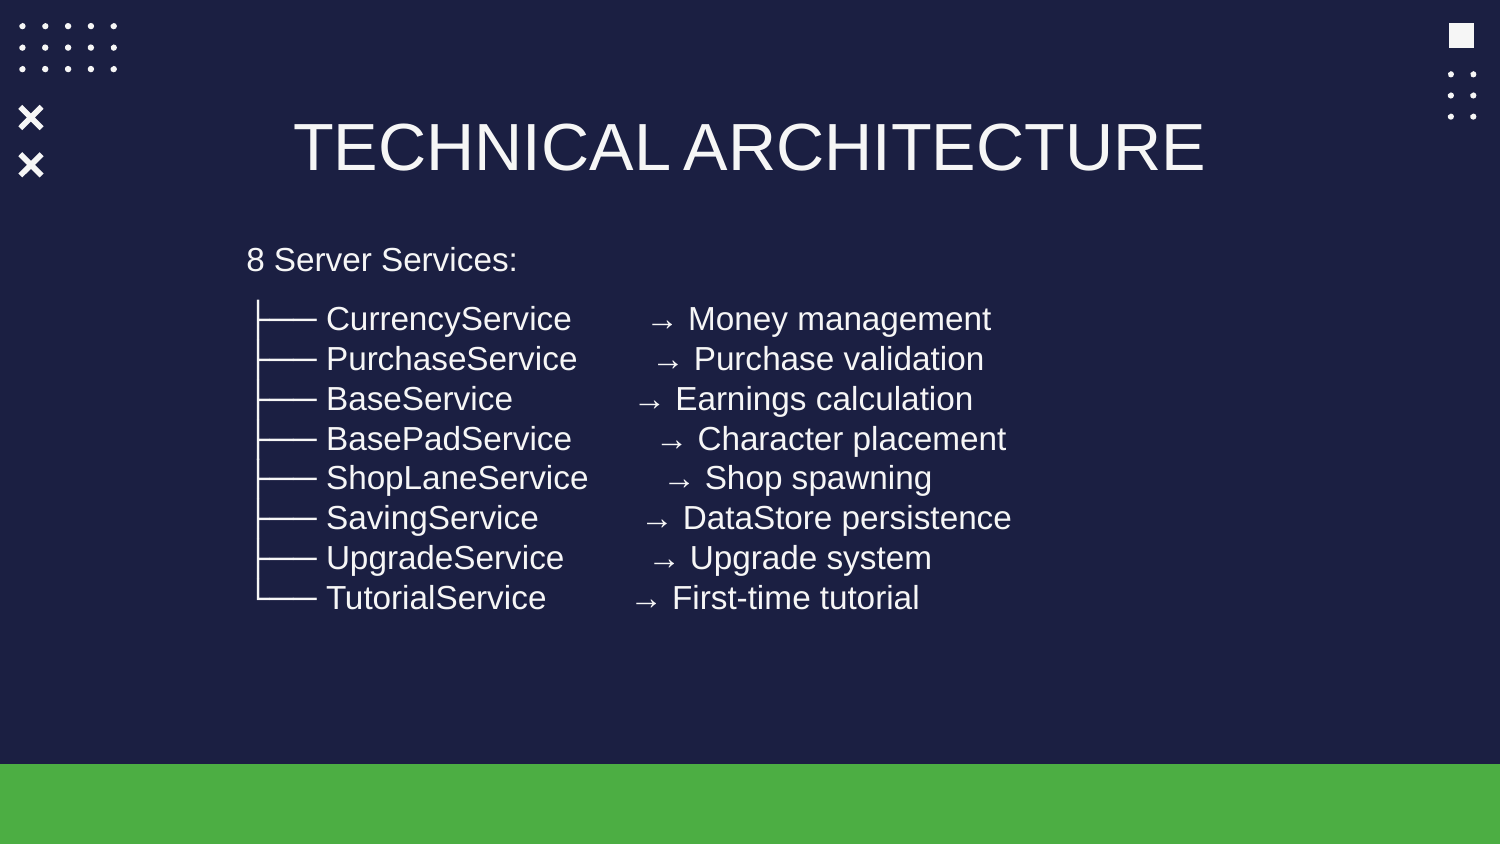

# TECHNICAL ARCHITECTURE
8 Server Services:

├── CurrencyService        → Money management
├── PurchaseService        → Purchase validation
├── BaseService             → Earnings calculation
├── BasePadService         → Character placement
├── ShopLaneService        → Shop spawning
├── SavingService           → DataStore persistence
├── UpgradeService         → Upgrade system
└── TutorialService         → First-time tutorial